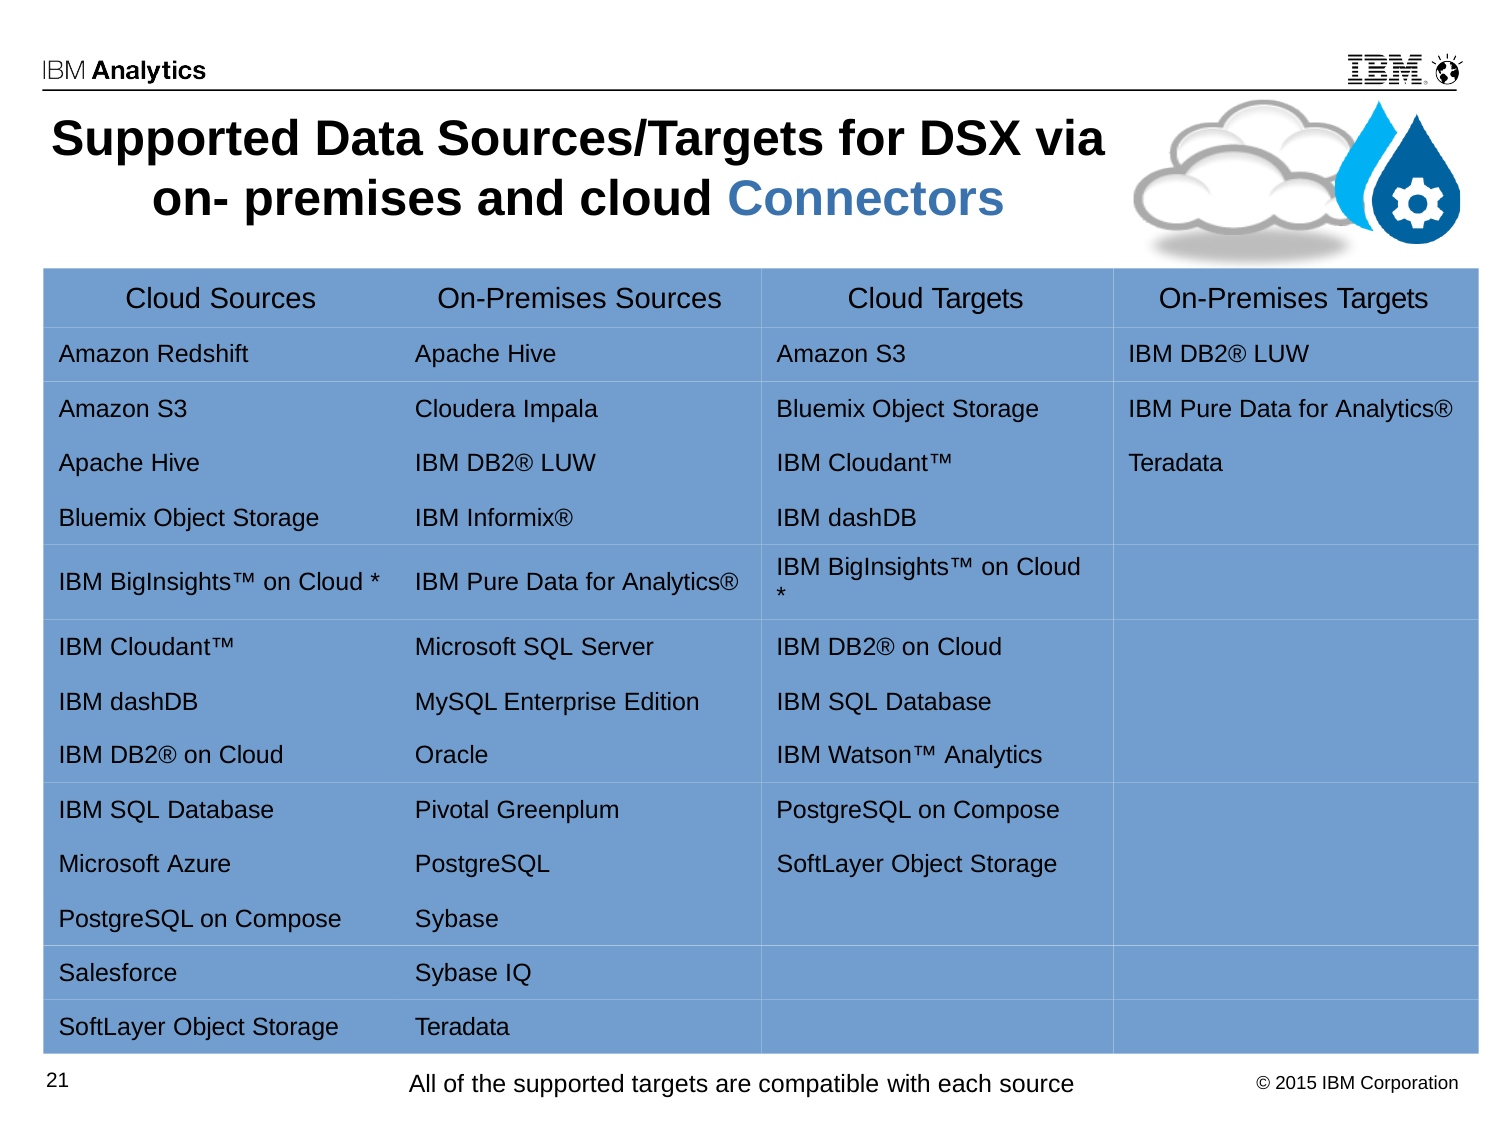

# Supported Data Sources/Targets for DSX via on- premises and cloud Connectors

Cloud Sources
Amazon Redshift
On-Premises Sources
Apache Hive
Cloud Targets
Amazon S3
On-Premises Targets
IBM DB2® LUW

Amazon S3
Cloudera Impala
Bluemix Object Storage
IBM Pure Data for Analytics®

Apache Hive
IBM DB2® LUW
IBM Cloudant™
Teradata

Bluemix Object Storage
IBM Informix®
IBM dashDB
IBM BigInsights™ on Cloud
*
IBM DB2® on Cloud

IBM BigInsights™ on Cloud *
IBM Pure Data for Analytics®

IBM Cloudant™
Microsoft SQL Server

IBM dashDB
MySQL Enterprise Edition
IBM SQL Database

IBM DB2® on Cloud
Oracle
IBM Watson™ Analytics

IBM SQL Database
Pivotal Greenplum
PostgreSQL on Compose

Microsoft Azure
PostgreSQL
SoftLayer Object Storage

PostgreSQL on Compose
Sybase

Salesforce
Sybase IQ

SoftLayer Object Storage
Teradata
21
All of the supported targets are compatible with each source
© 2015 IBM Corporation